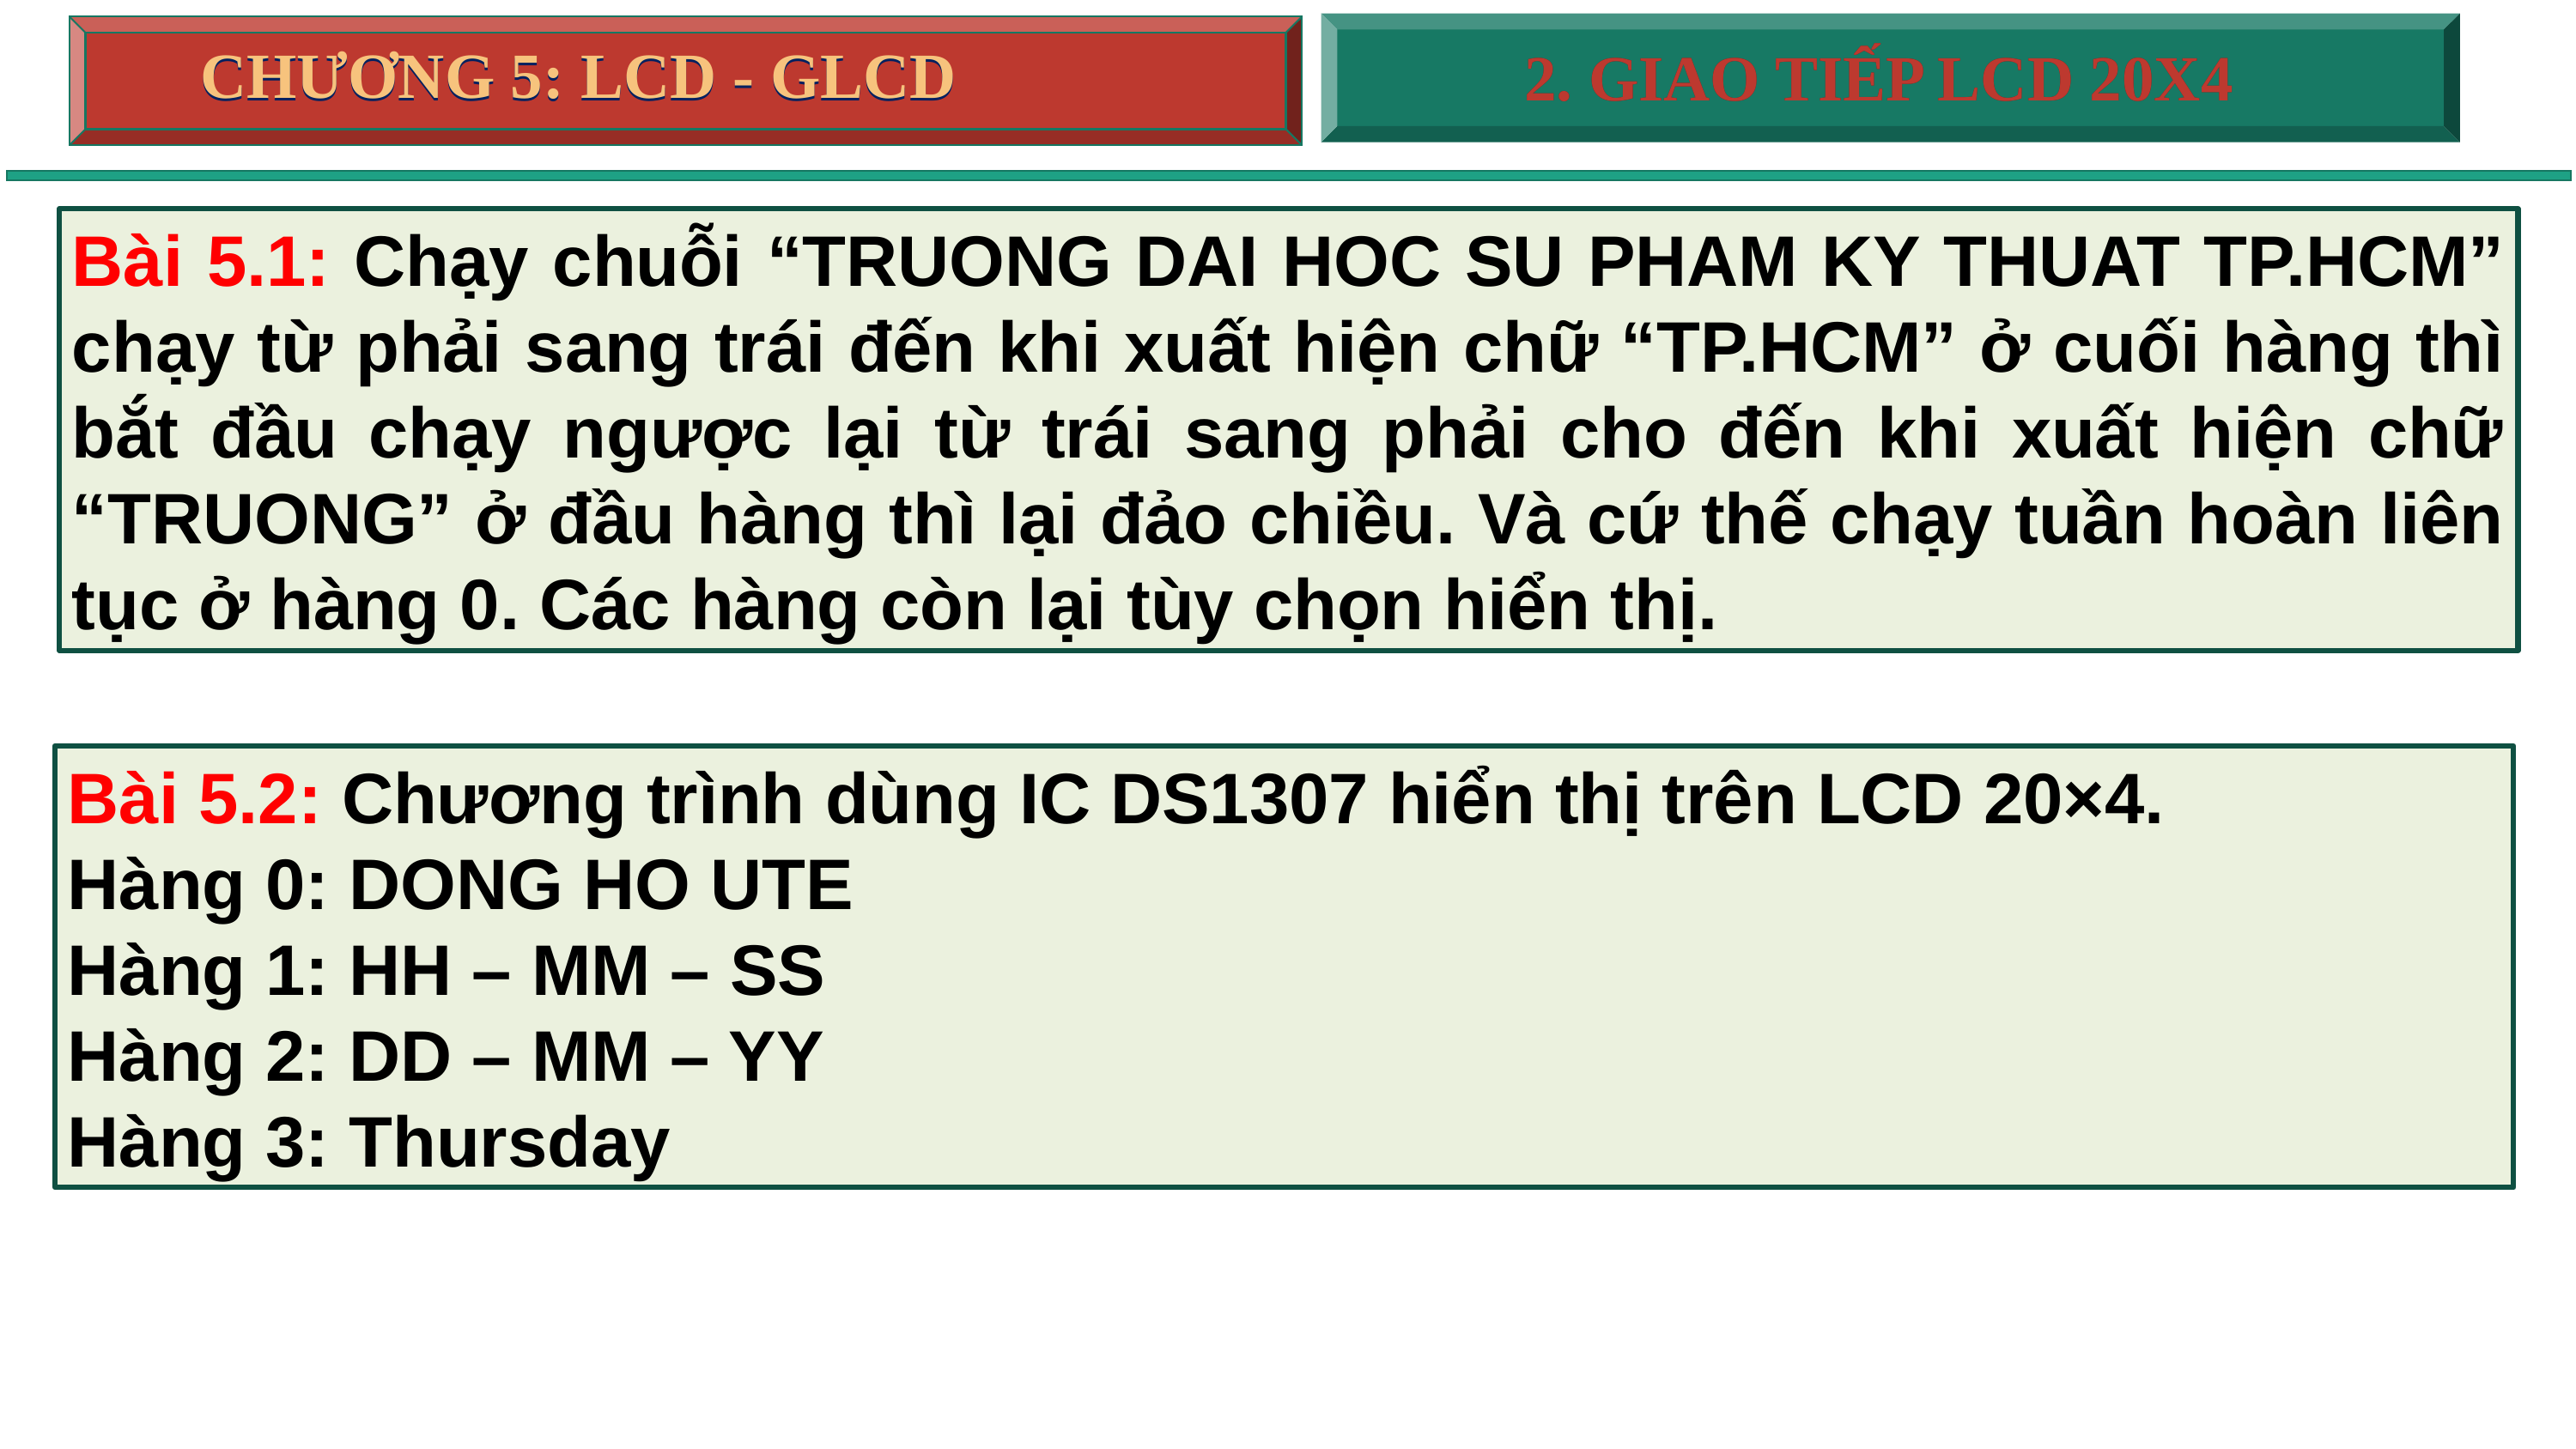

CHƯƠNG 5: LCD - GLCD
CHƯƠNG 5: LCD - GLCD
2. GIAO TIẾP LCD 20X4
2. GIAO TIẾP LCD 20X4

Bài 5.1: Chạy chuỗi “TRUONG DAI HOC SU PHAM KY THUAT TP.HCM” chạy từ phải sang trái đến khi xuất hiện chữ “TP.HCM” ở cuối hàng thì bắt đầu chạy ngược lại từ trái sang phải cho đến khi xuất hiện chữ “TRUONG” ở đầu hàng thì lại đảo chiều. Và cứ thế chạy tuần hoàn liên tục ở hàng 0. Các hàng còn lại tùy chọn hiển thị.
Bài 5.2: Chương trình dùng IC DS1307 hiển thị trên LCD 20×4.
Hàng 0: DONG HO UTE
Hàng 1: HH – MM – SS
Hàng 2: DD – MM – YY
Hàng 3: Thursday